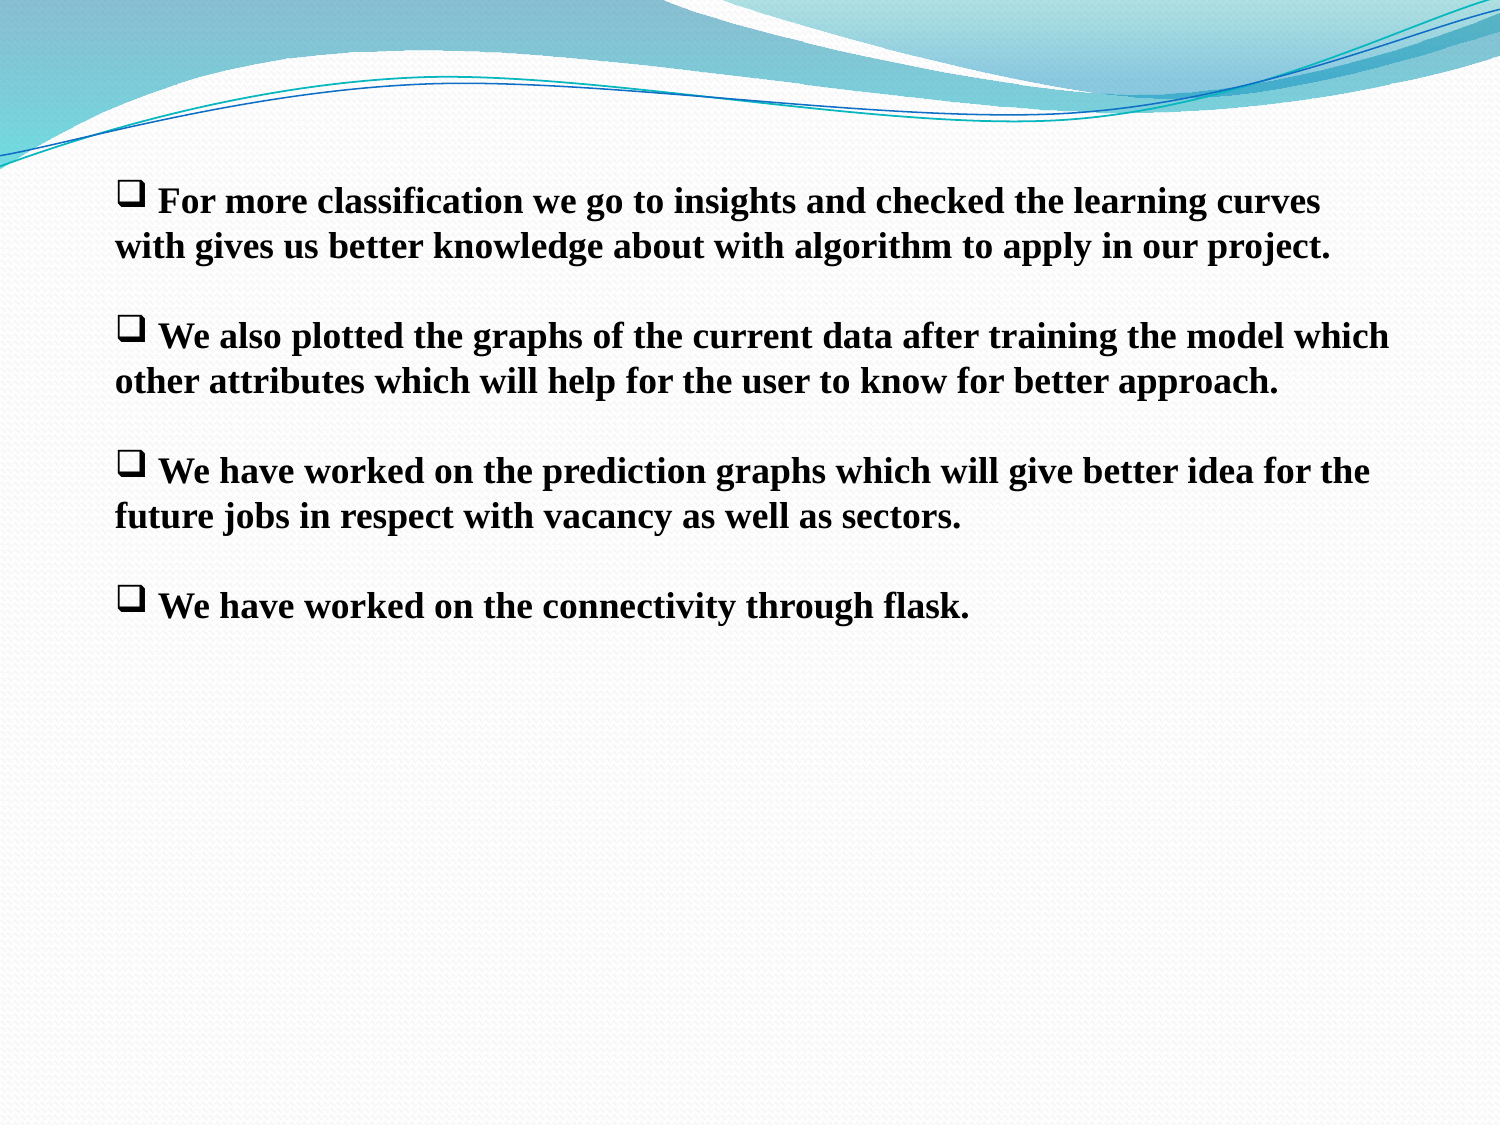

For more classification we go to insights and checked the learning curves with gives us better knowledge about with algorithm to apply in our project.

 We also plotted the graphs of the current data after training the model which other attributes which will help for the user to know for better approach.

 We have worked on the prediction graphs which will give better idea for the future jobs in respect with vacancy as well as sectors.

 We have worked on the connectivity through flask.